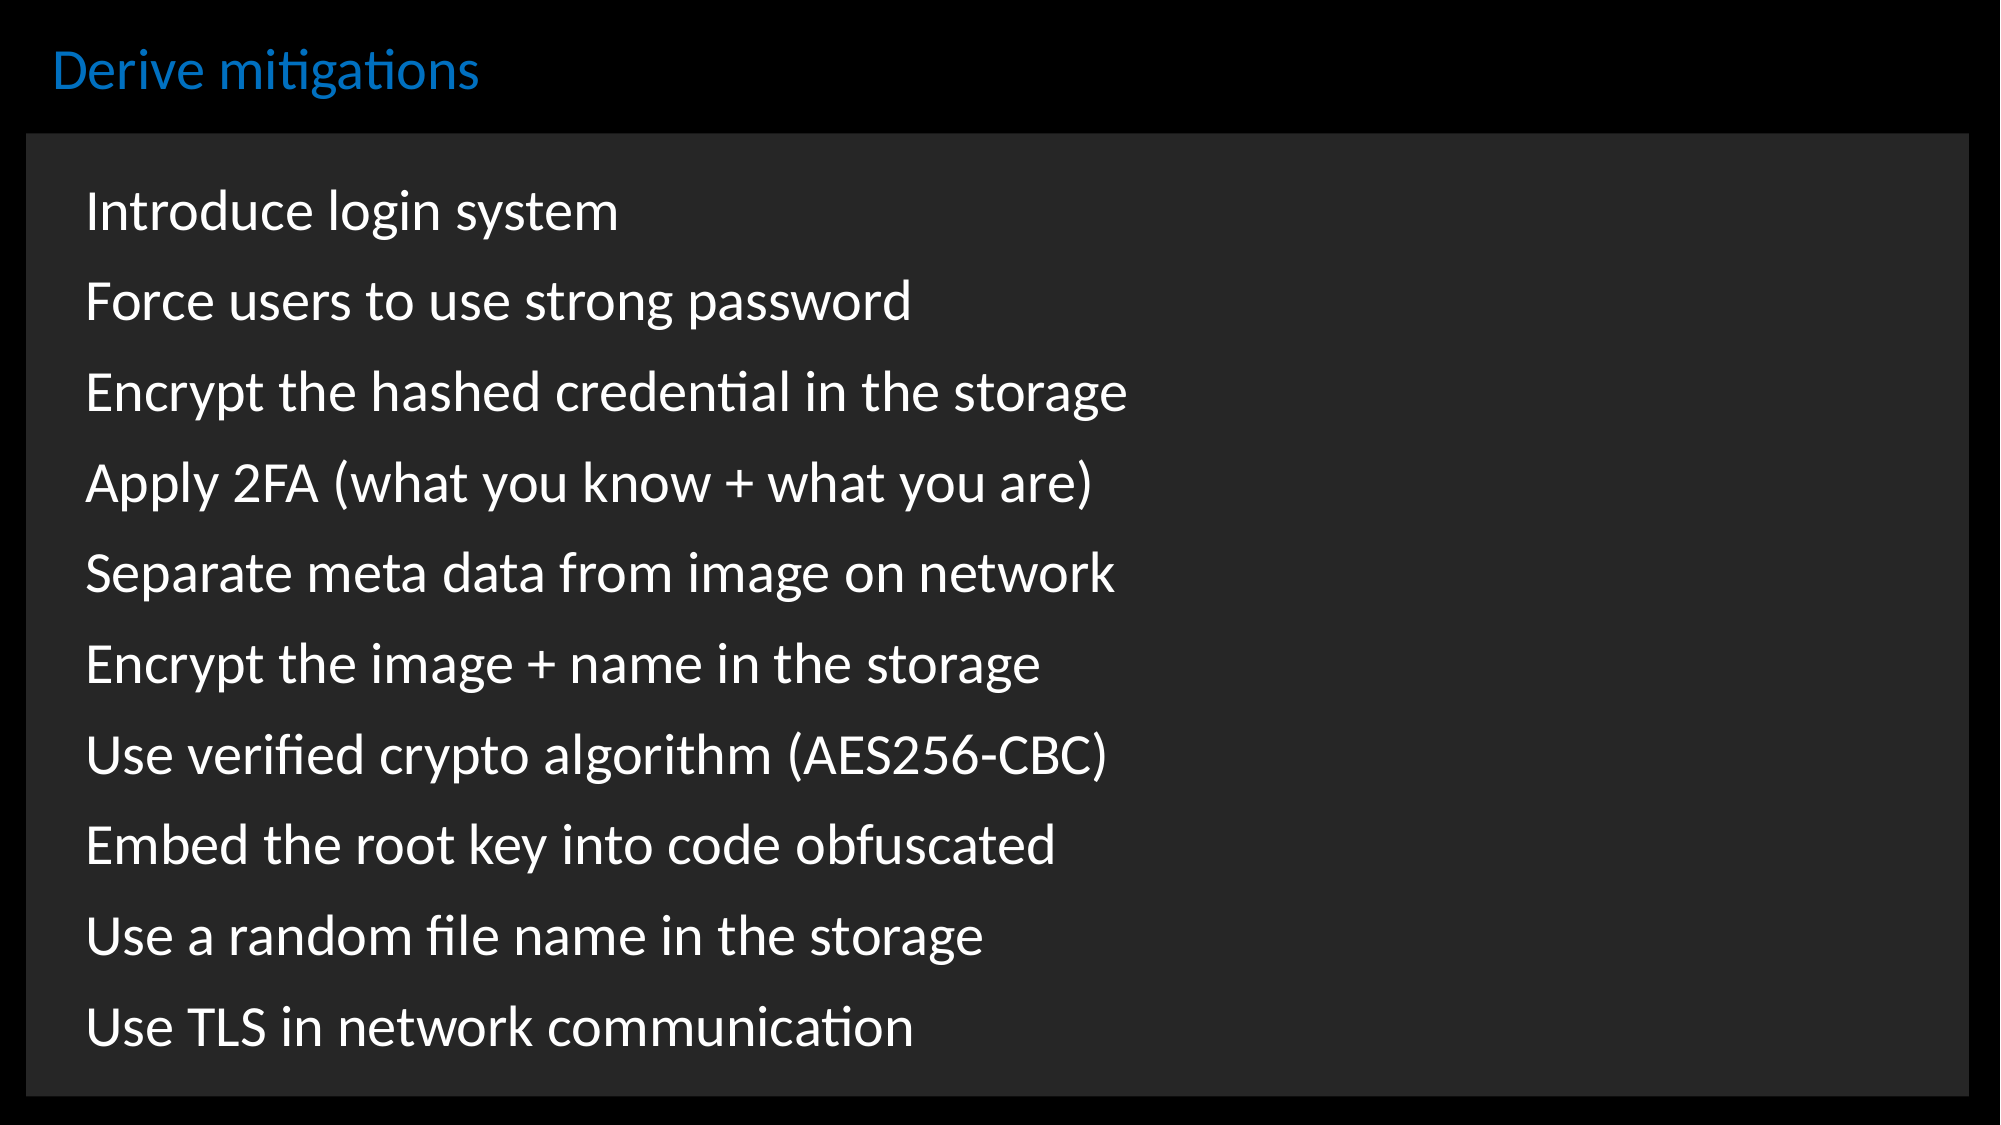

Derive mitigations
Introduce login system
Force users to use strong password
Encrypt the hashed credential in the storage
Apply 2FA (what you know + what you are)
Separate meta data from image on network
Encrypt the image + name in the storage
Use verified crypto algorithm (AES256-CBC)
Embed the root key into code obfuscated
Use a random file name in the storage
Use TLS in network communication